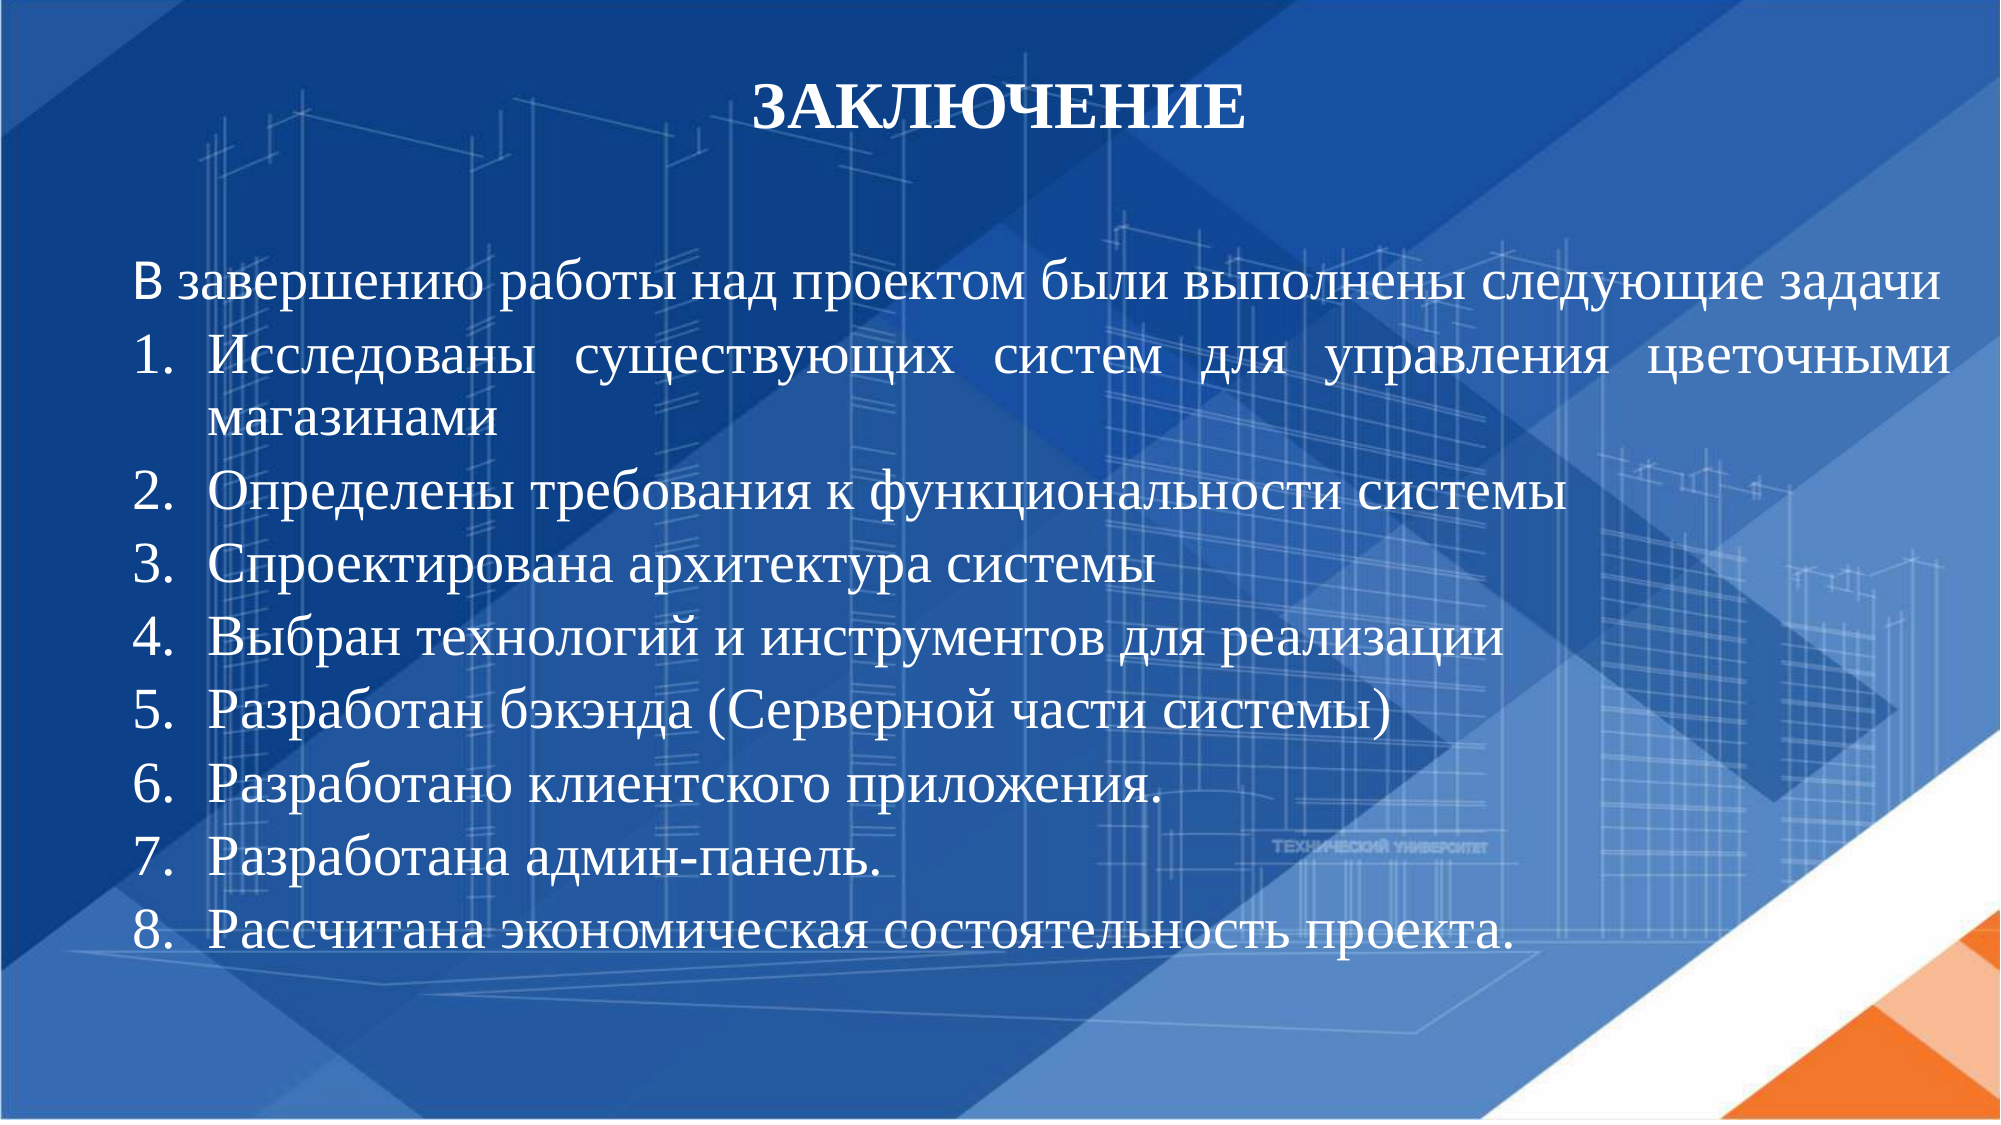

# ЗАКЛЮЧЕНИЕ
	В завершению работы над проектом были выполнены следующие задачи
Исследованы существующих систем для управления цветочными магазинами
Определены требования к функциональности системы
Спроектирована архитектура системы
Выбран технологий и инструментов для реализации
Разработан бэкэнда (Серверной части системы)
Разработано клиентского приложения.
Разработана админ-панель.
Рассчитана экономическая состоятельность проекта.